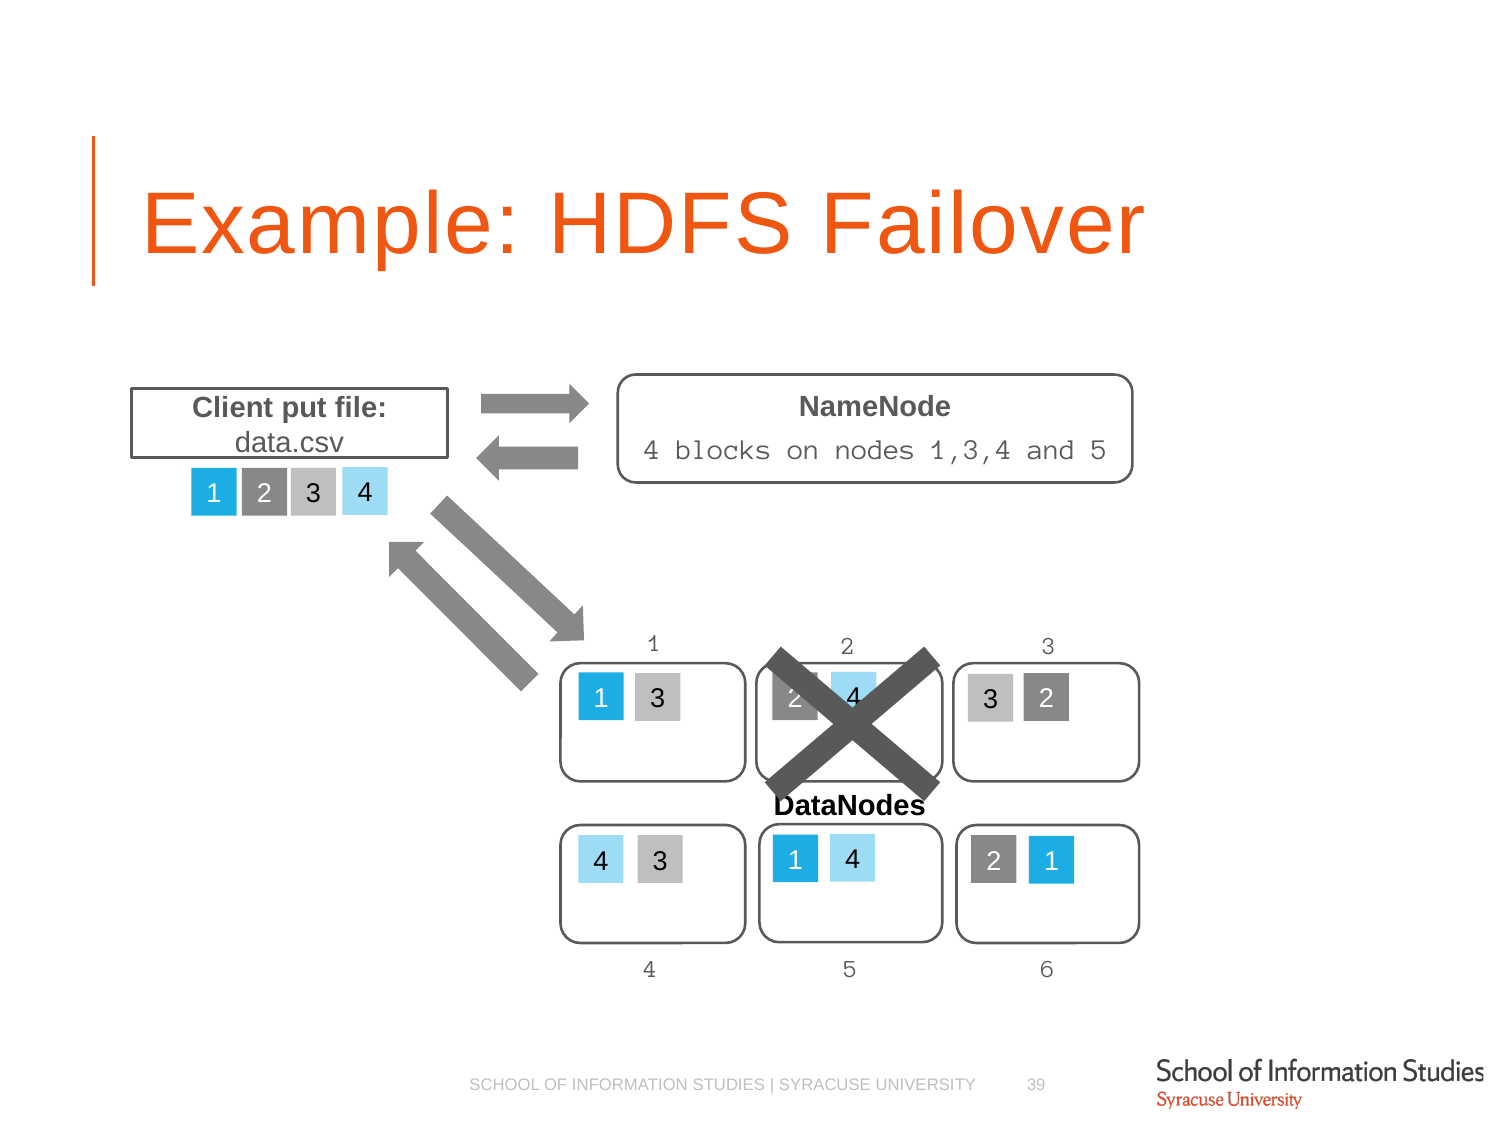

# Example: HDFS Failover
NameNode

Client put file: data.csv

4 blocks on nodes 1,3,4 and 5
No Heartbeat! Node 2 down!
4
1
2
3

1
3
2

4
1
2
2
3
3
DataNodes

4
1
4
3
2
1
4
5
6
School of Information Studies | Syracuse University
39